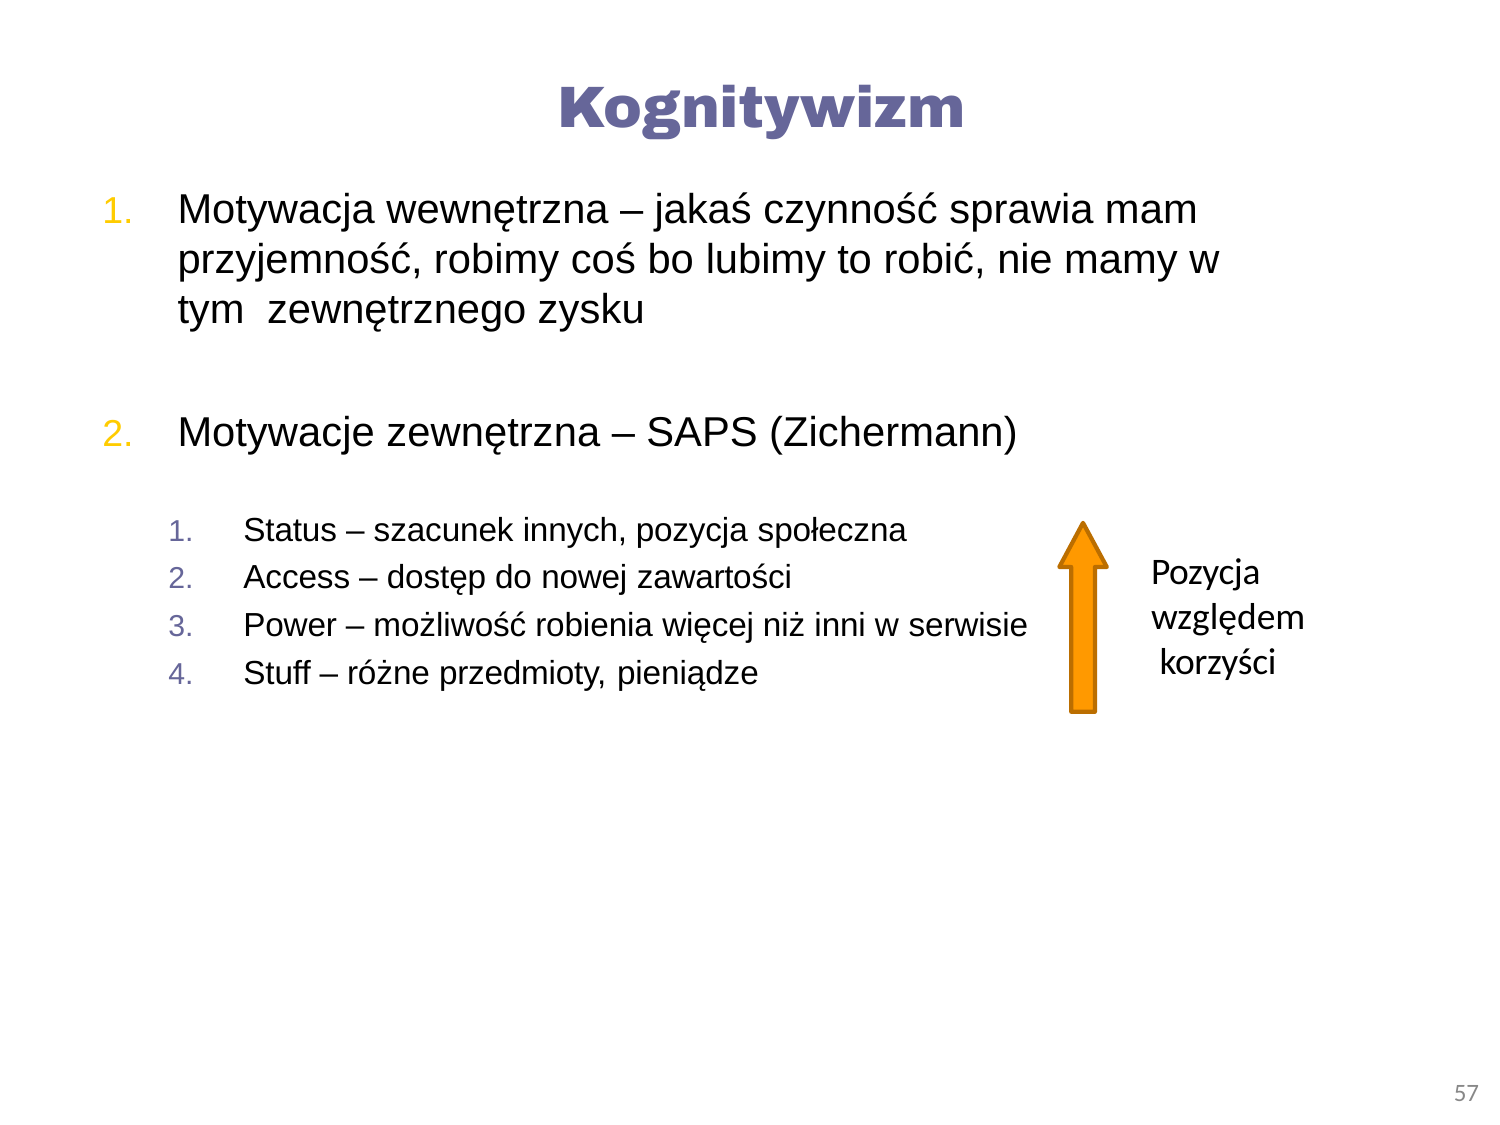

# Kognitywizm
Motywacja wewnętrzna – jakaś czynność sprawia mam  przyjemność, robimy coś bo lubimy to robić, nie mamy w tym  zewnętrznego zysku

Motywacje zewnętrzna – SAPS (Zichermann)
Status – szacunek innych, pozycja społeczna
Access – dostęp do nowej zawartości
Power – możliwość robienia więcej niż inni w serwisie
Stuff – różne przedmioty, pieniądze

Pozycja  względem  korzyści
57